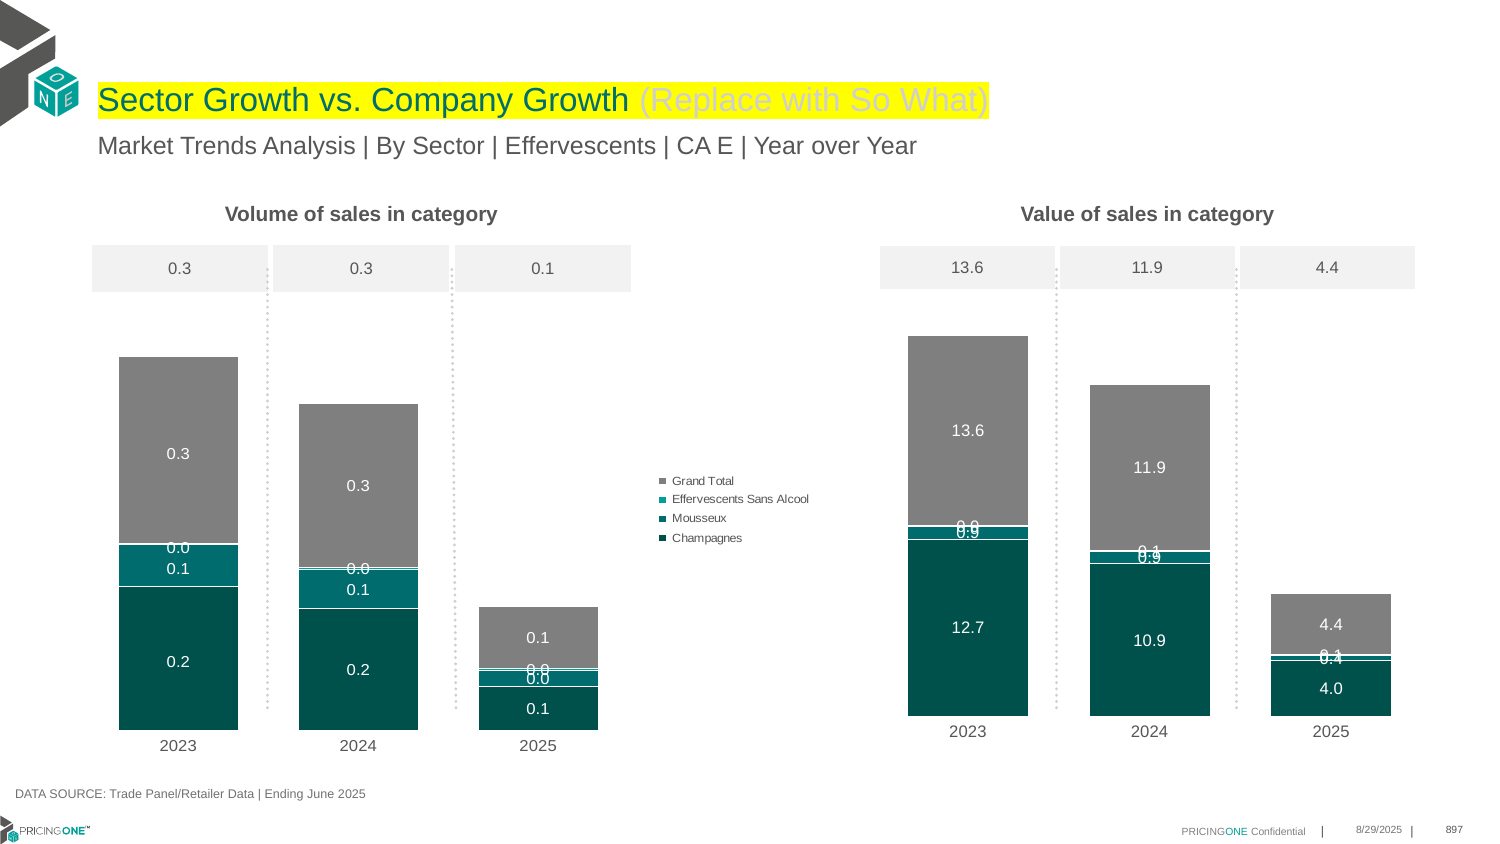

# Sector Growth vs. Company Growth (Replace with So What)
Market Trends Analysis | By Sector | Effervescents | CA E | Year over Year
| Value of sales in category |  |  |
| --- | --- | --- |
| 13.6 | 11.9 | 4.4 |
| Volume of sales in category |  |  |
| --- | --- | --- |
| 0.3 | 0.3 | 0.1 |

### Chart

| Category | Champagnes | Mousseux | Effervescents Sans Alcool | Grand Total |
|---|---|---|---|---|
| 2023 | 12.666285 | 0.939023 | 0.026513 | 13.631821 |
| 2024 | 10.911054 | 0.893762 | 0.07993 | 11.884746 |
| 2025 | 3.967273 | 0.377693 | 0.056774 | 4.40174 |

### Chart

| Category | Champagnes | Mousseux | Effervescents Sans Alcool | Grand Total |
|---|---|---|---|---|
| 2023 | 0.232392 | 0.067641 | 0.001636 | 0.301669 |
| 2024 | 0.196731 | 0.063278 | 0.004015 | 0.264024 |
| 2025 | 0.071977 | 0.025951 | 0.00257 | 0.100498 |
DATA SOURCE: Trade Panel/Retailer Data | Ending June 2025

8/29/2025
897